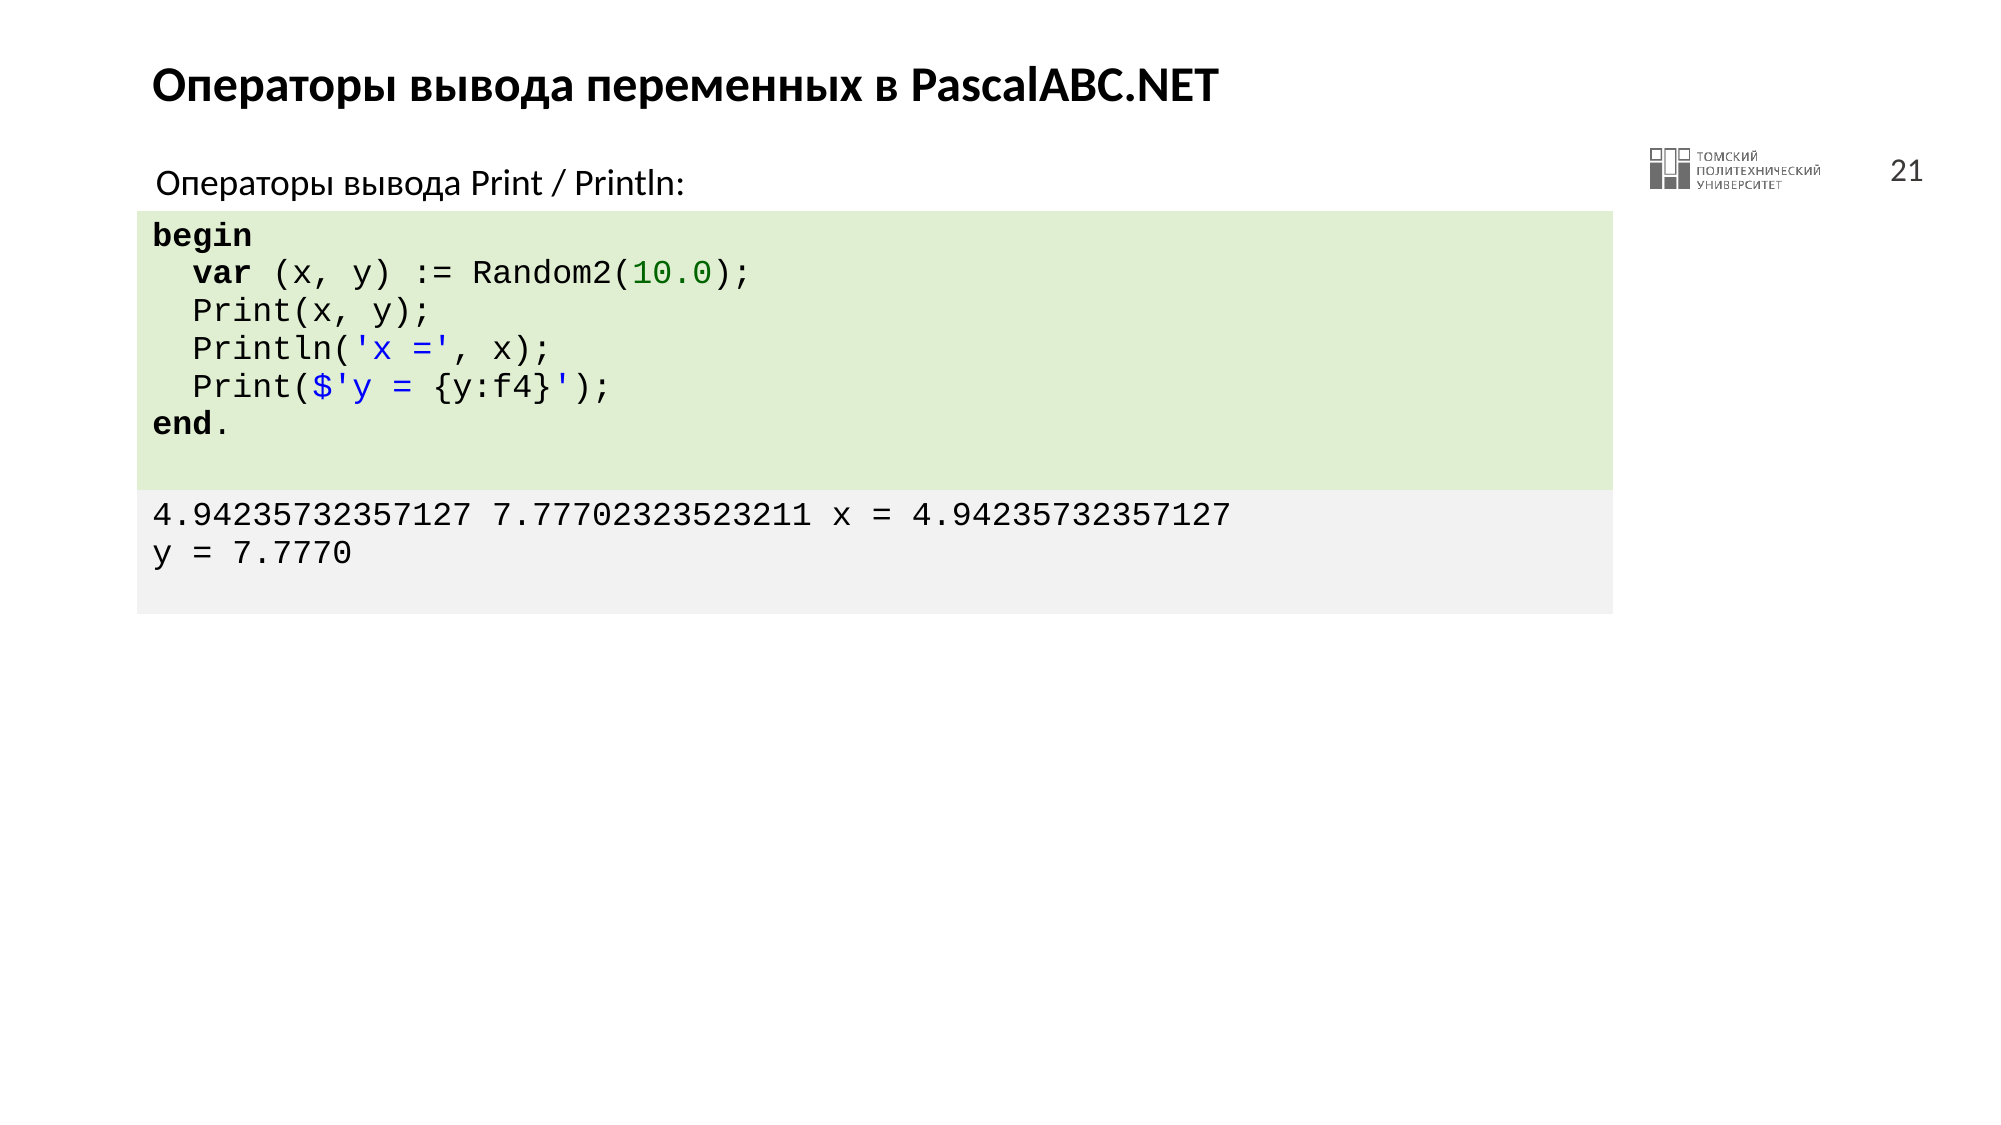

# Операторы вывода переменных в PascalABC.NET
Операторы вывода Print / Println:
| begin var (x, y) := Random2(10.0); Print(x, y); Println('x =', x); Print($'y = {y:f4}'); end. |
| --- |
| 4.94235732357127 7.77702323523211 x = 4.94235732357127 y = 7.7770 |